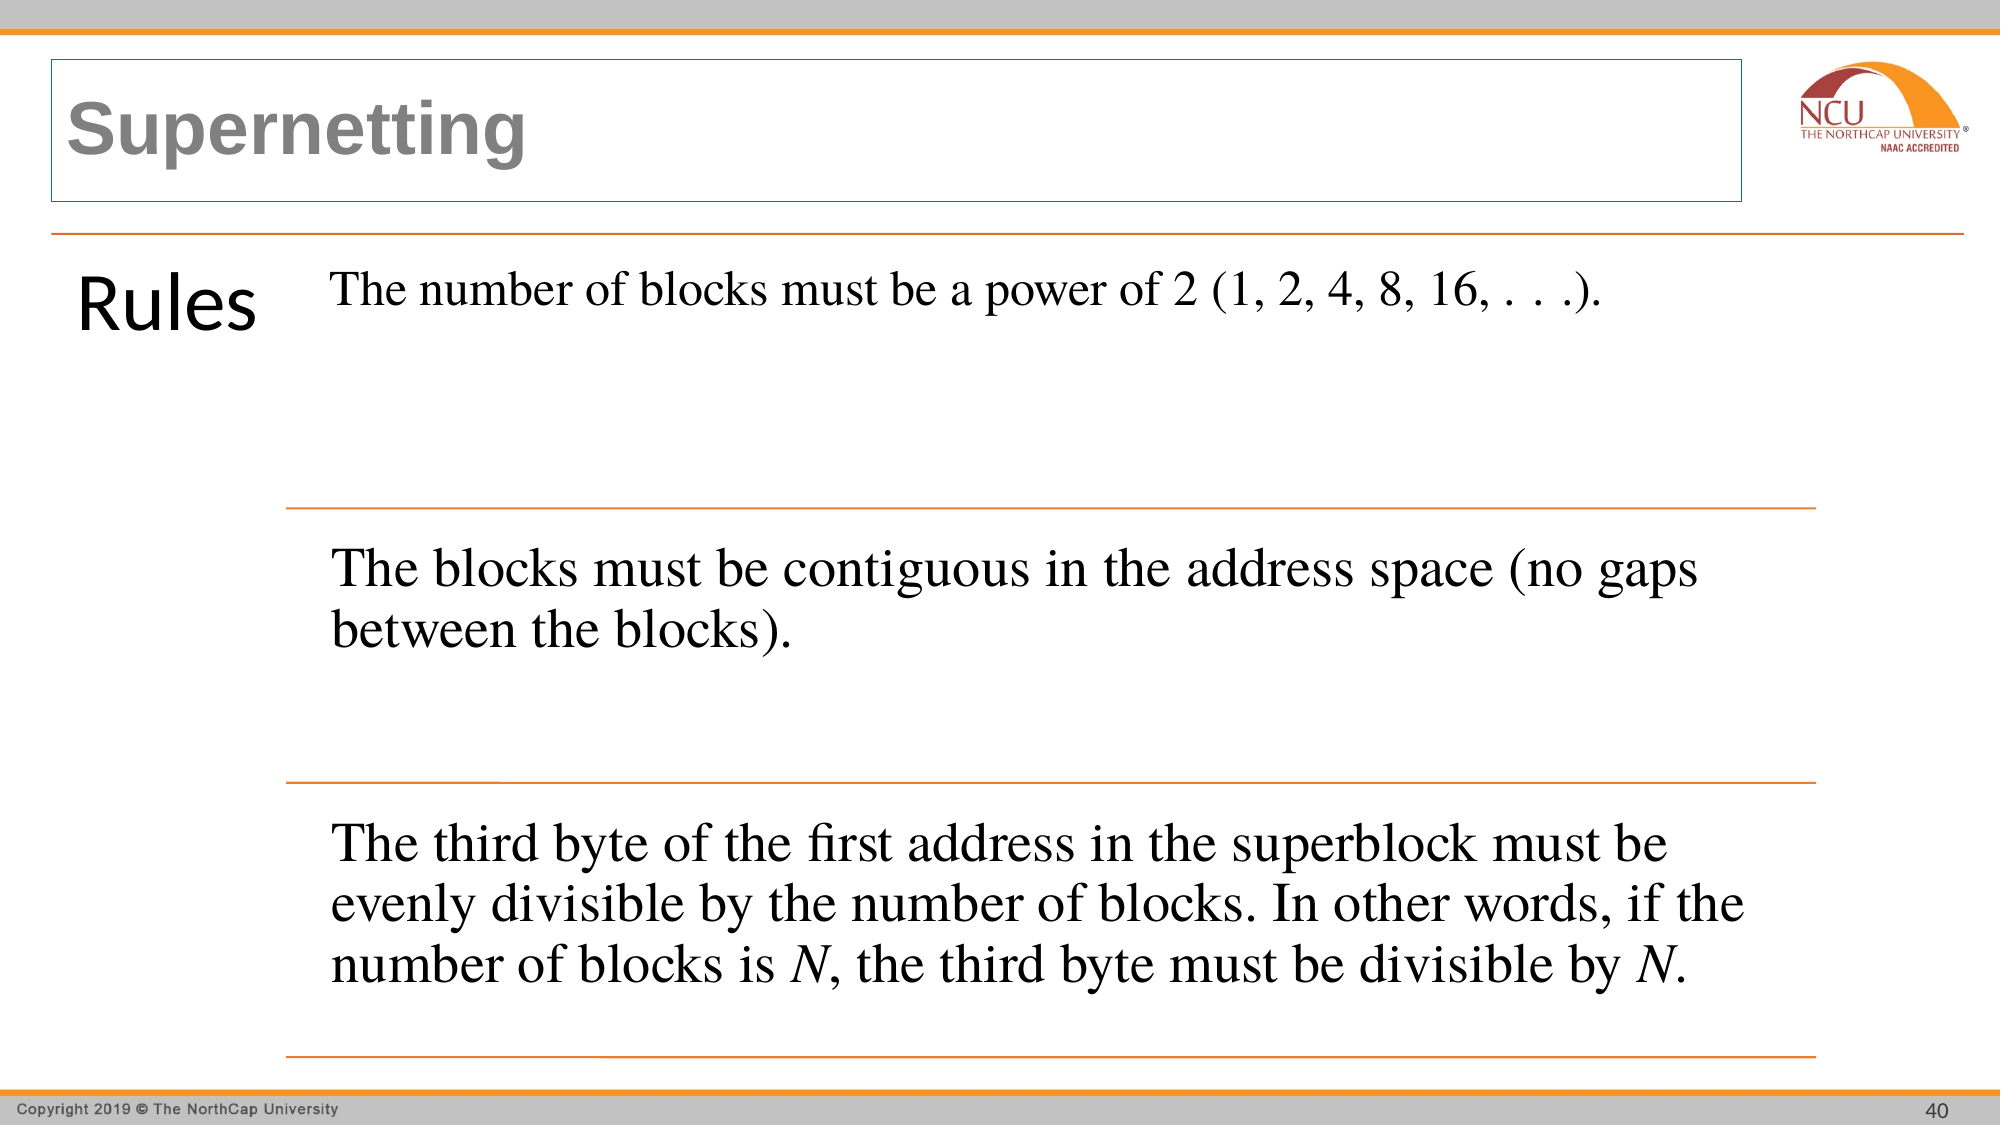

# Supernetting
Rules
The number of blocks must be a power of 2 (1, 2, 4, 8, 16, . . .).
The blocks must be contiguous in the address space (no gaps between the blocks).
The third byte of the first address in the superblock must be evenly divisible by the number of blocks. In other words, if the number of blocks is N, the third byte must be divisible by N.
40